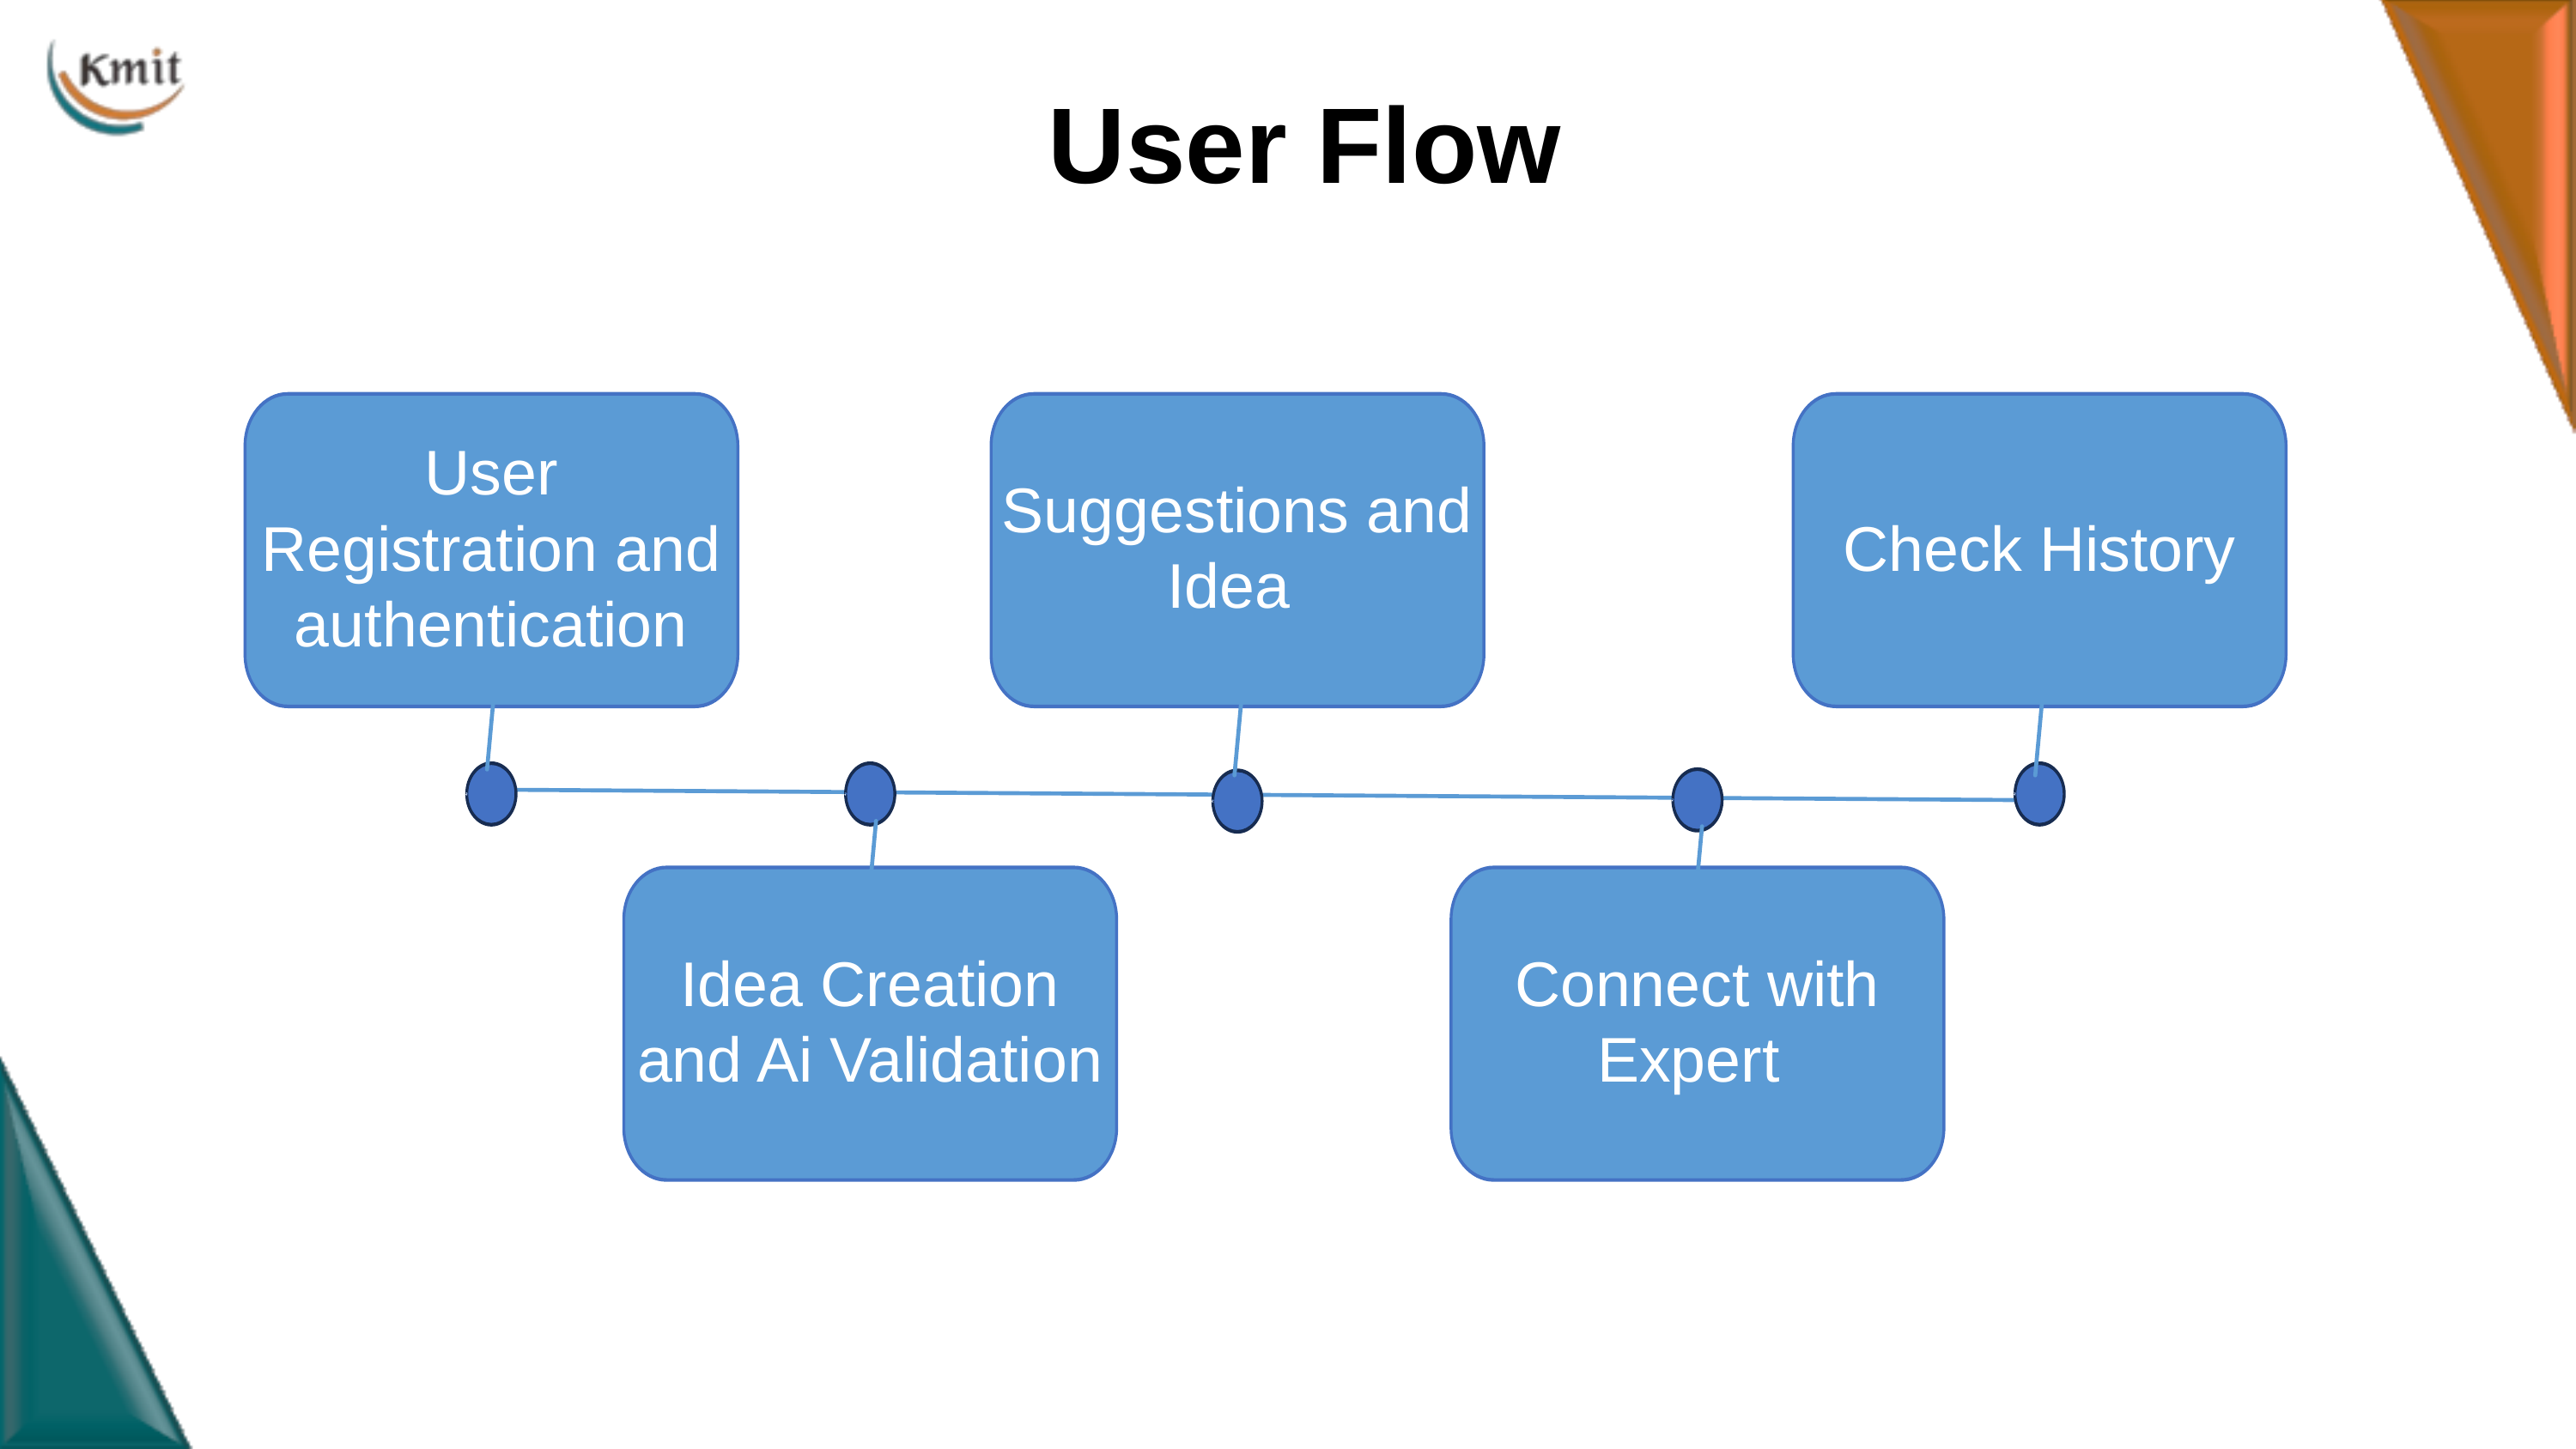

User Flow

User Registration and authentication

Suggestions and Idea

Check History

Idea Creation and Ai Validation

Connect with Expert